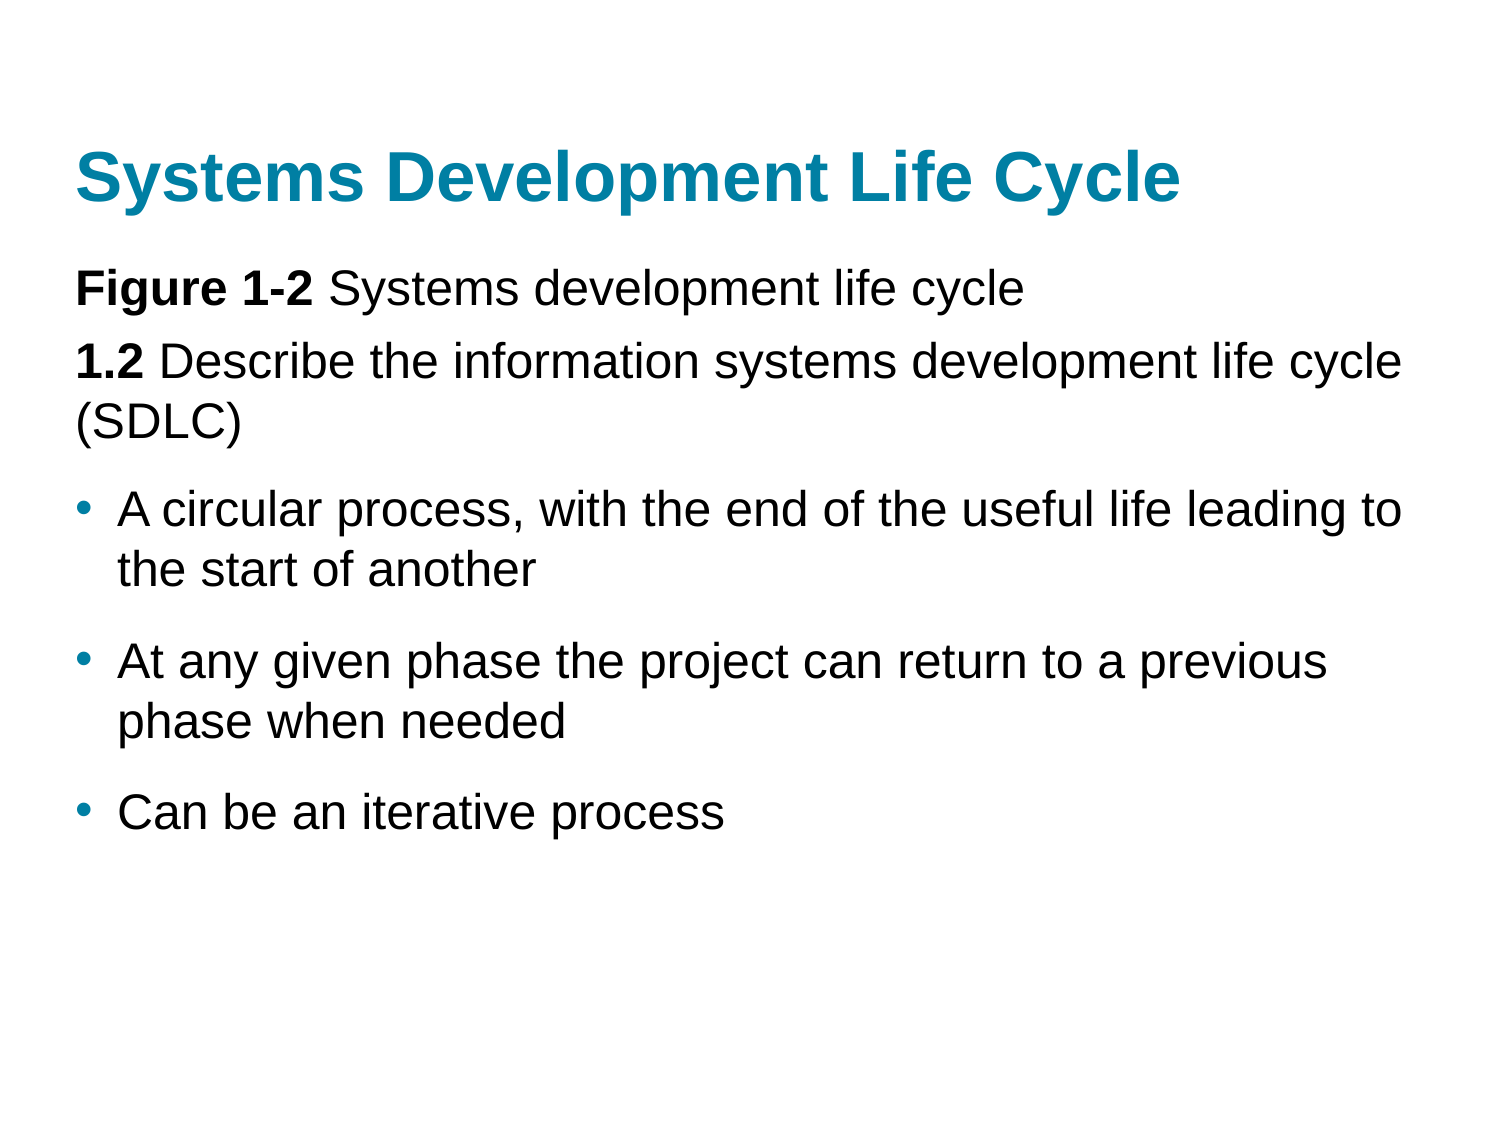

# Systems Development Life Cycle
Figure 1-2 Systems development life cycle
1.2 Describe the information systems development life cycle (S D L C)
A circular process, with the end of the useful life leading to the start of another
At any given phase the project can return to a previous phase when needed
Can be an iterative process